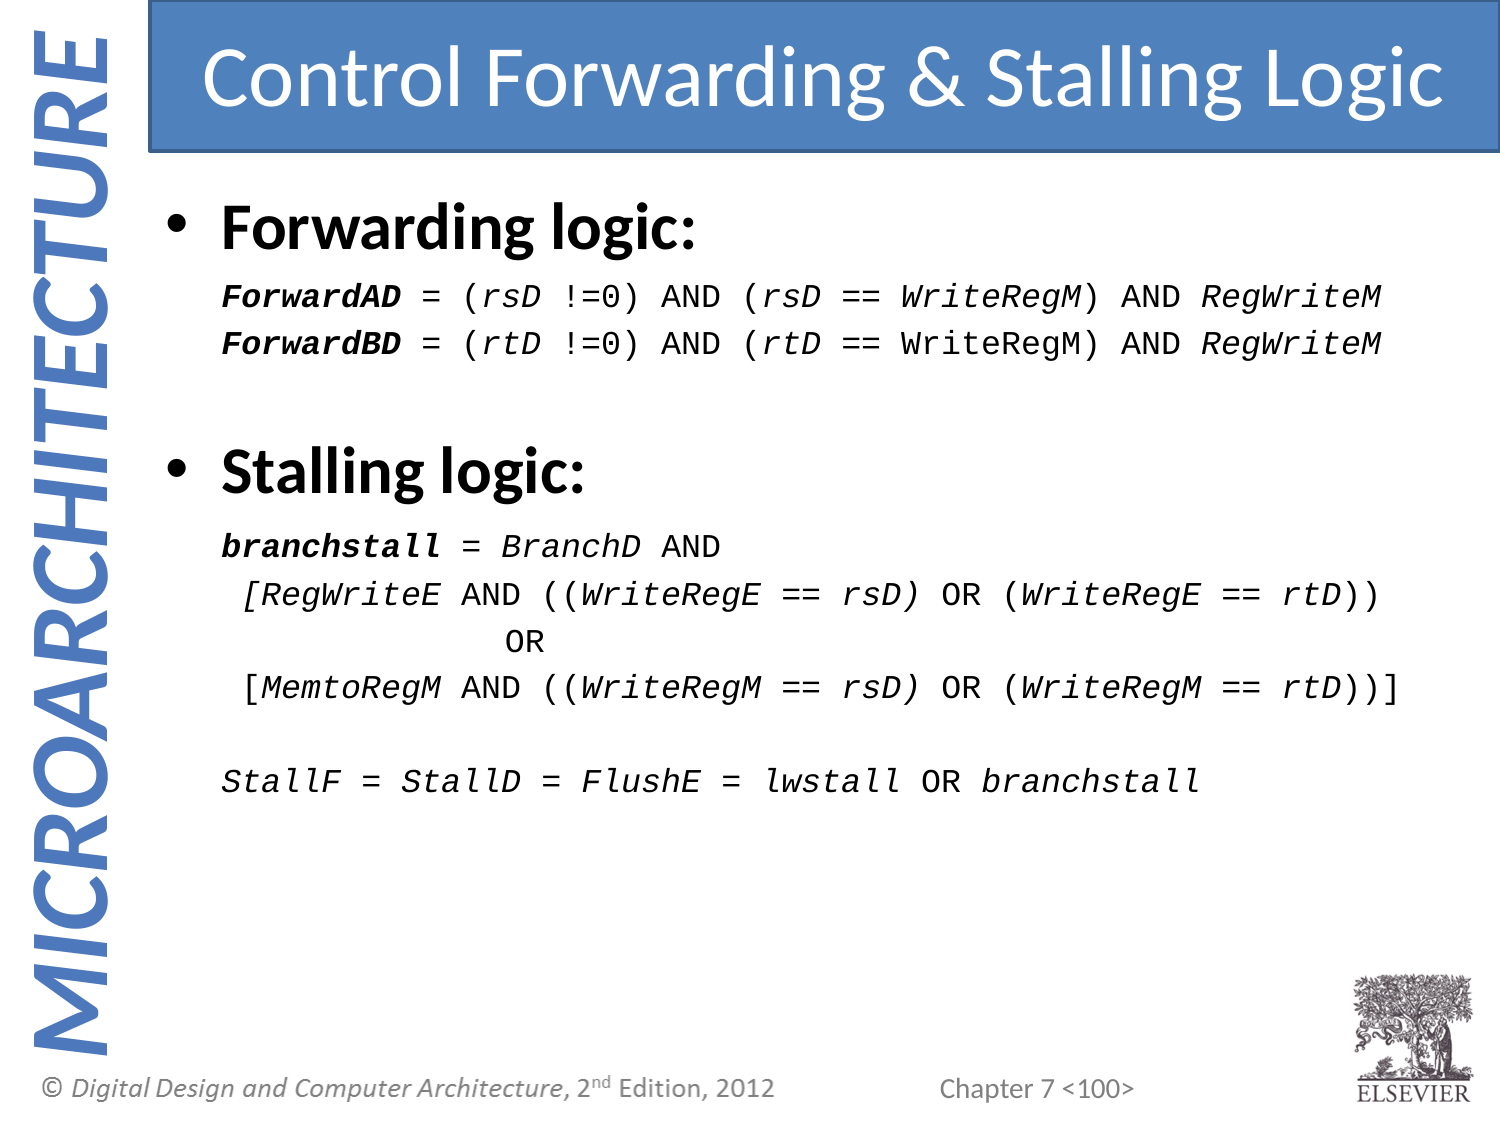

Control Forwarding & Stalling Logic

Forwarding logic:
	ForwardAD = (rsD !=0) AND (rsD == WriteRegM) AND RegWriteM
	ForwardBD = (rtD !=0) AND (rtD == WriteRegM) AND RegWriteM

Stalling logic:
	branchstall = BranchD AND
	 [RegWriteE AND ((WriteRegE == rsD) OR (WriteRegE == rtD))
                 OR
	 [MemtoRegM AND ((WriteRegM == rsD) OR (WriteRegM == rtD))]

	StallF = StallD = FlushE = lwstall OR branchstall